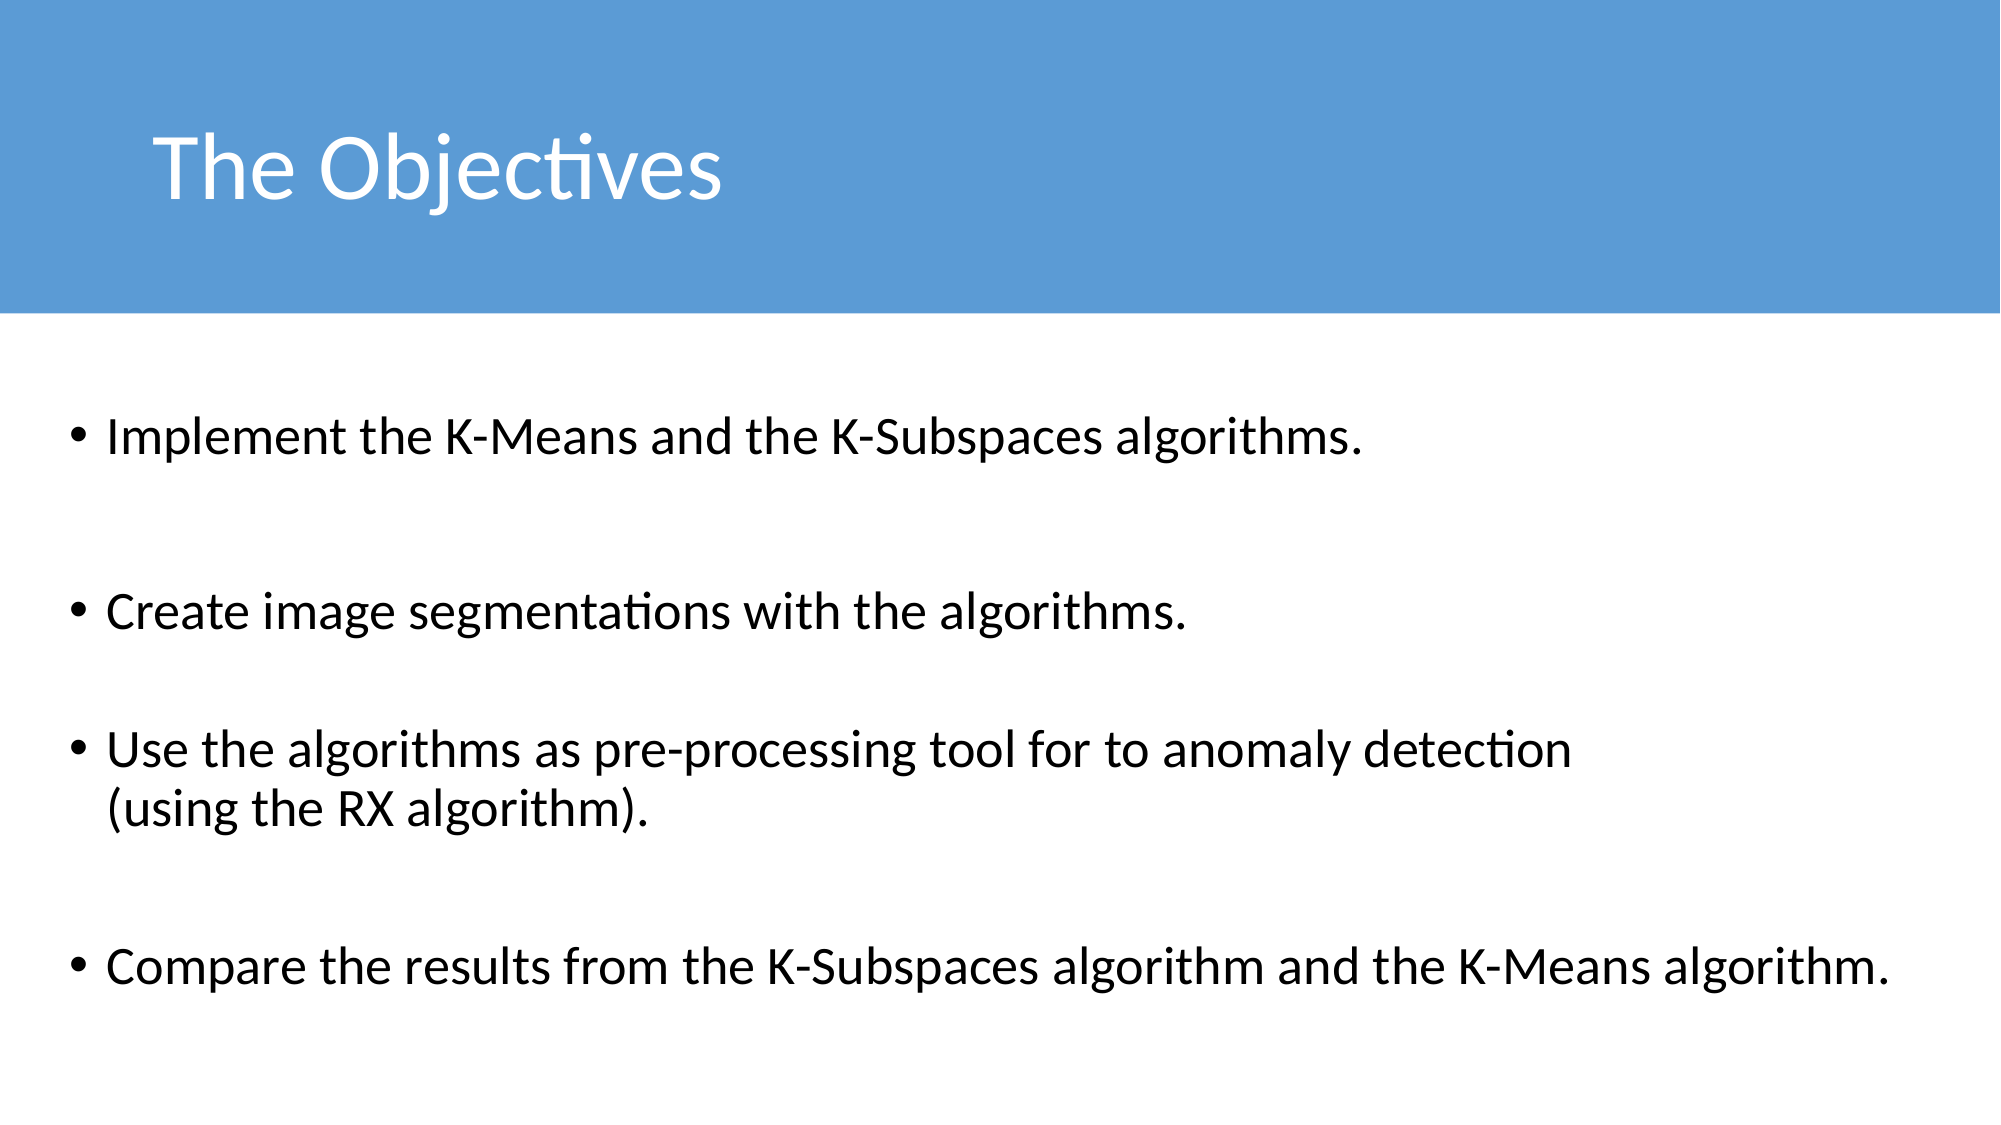

# The Objectives
Implement the K-Means and the K-Subspaces algorithms.

Create image segmentations with the algorithms.

Use the algorithms as pre-processing tool for to anomaly detection
(using the RX algorithm).

Compare the results from the K-Subspaces algorithm and the K-Means algorithm.